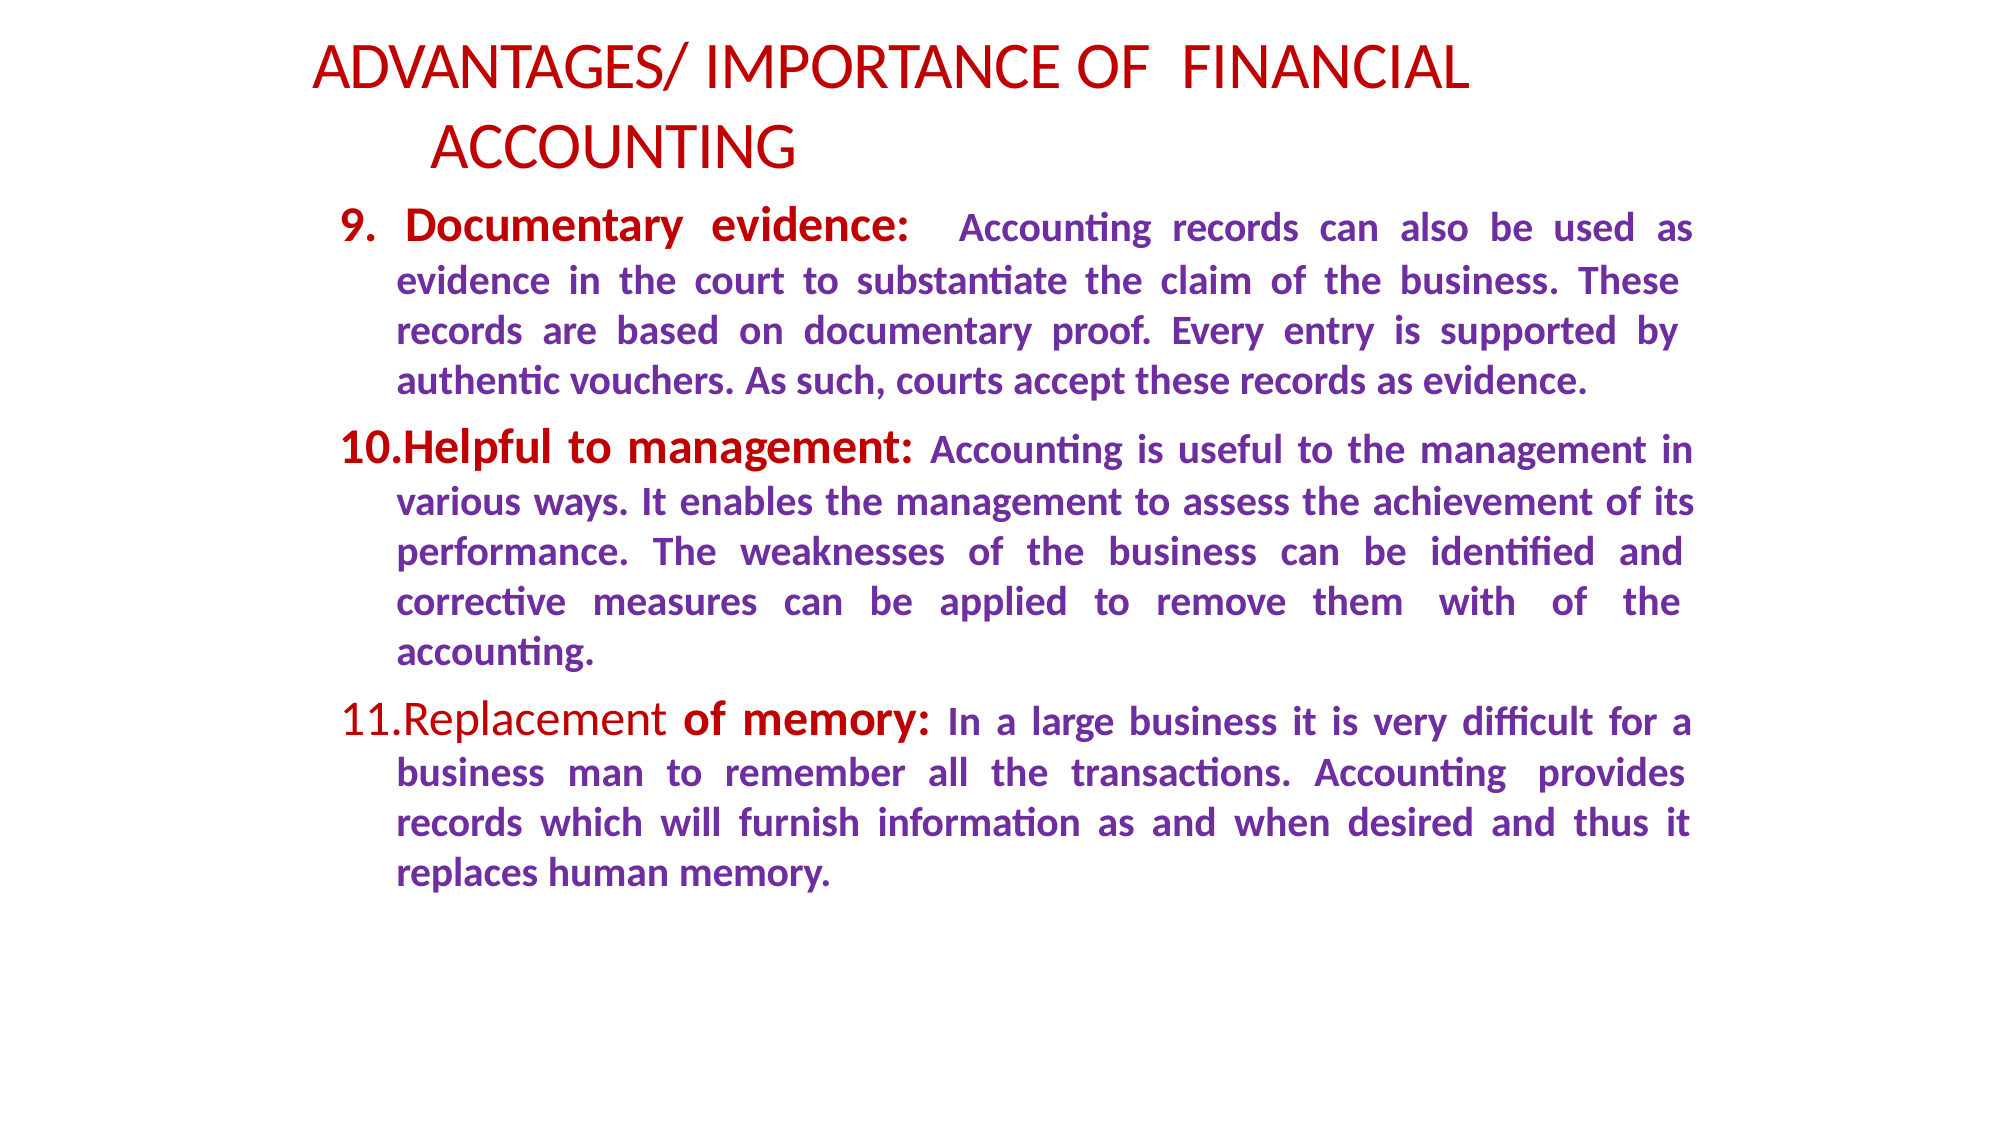

# ADVANTAGES/ IMPORTANCE OF  FINANCIAL ACCOUNTING
9.	Documentary	evidence:
Accounting records can also be used as
evidence in the court to substantiate the claim of the business. These  records are based on documentary proof. Every entry is supported by  authentic vouchers. As such, courts accept these records as evidence.
Helpful to management: Accounting is useful to the management in  various ways. It enables the management to assess the achievement of its  performance. The weaknesses of the business can be identified and  corrective measures can be applied to remove them with of the  accounting.
Replacement of memory: In a large business it is very difficult for a  business man to remember all the transactions. Accounting provides  records which will furnish information as and when desired and thus it  replaces human memory.